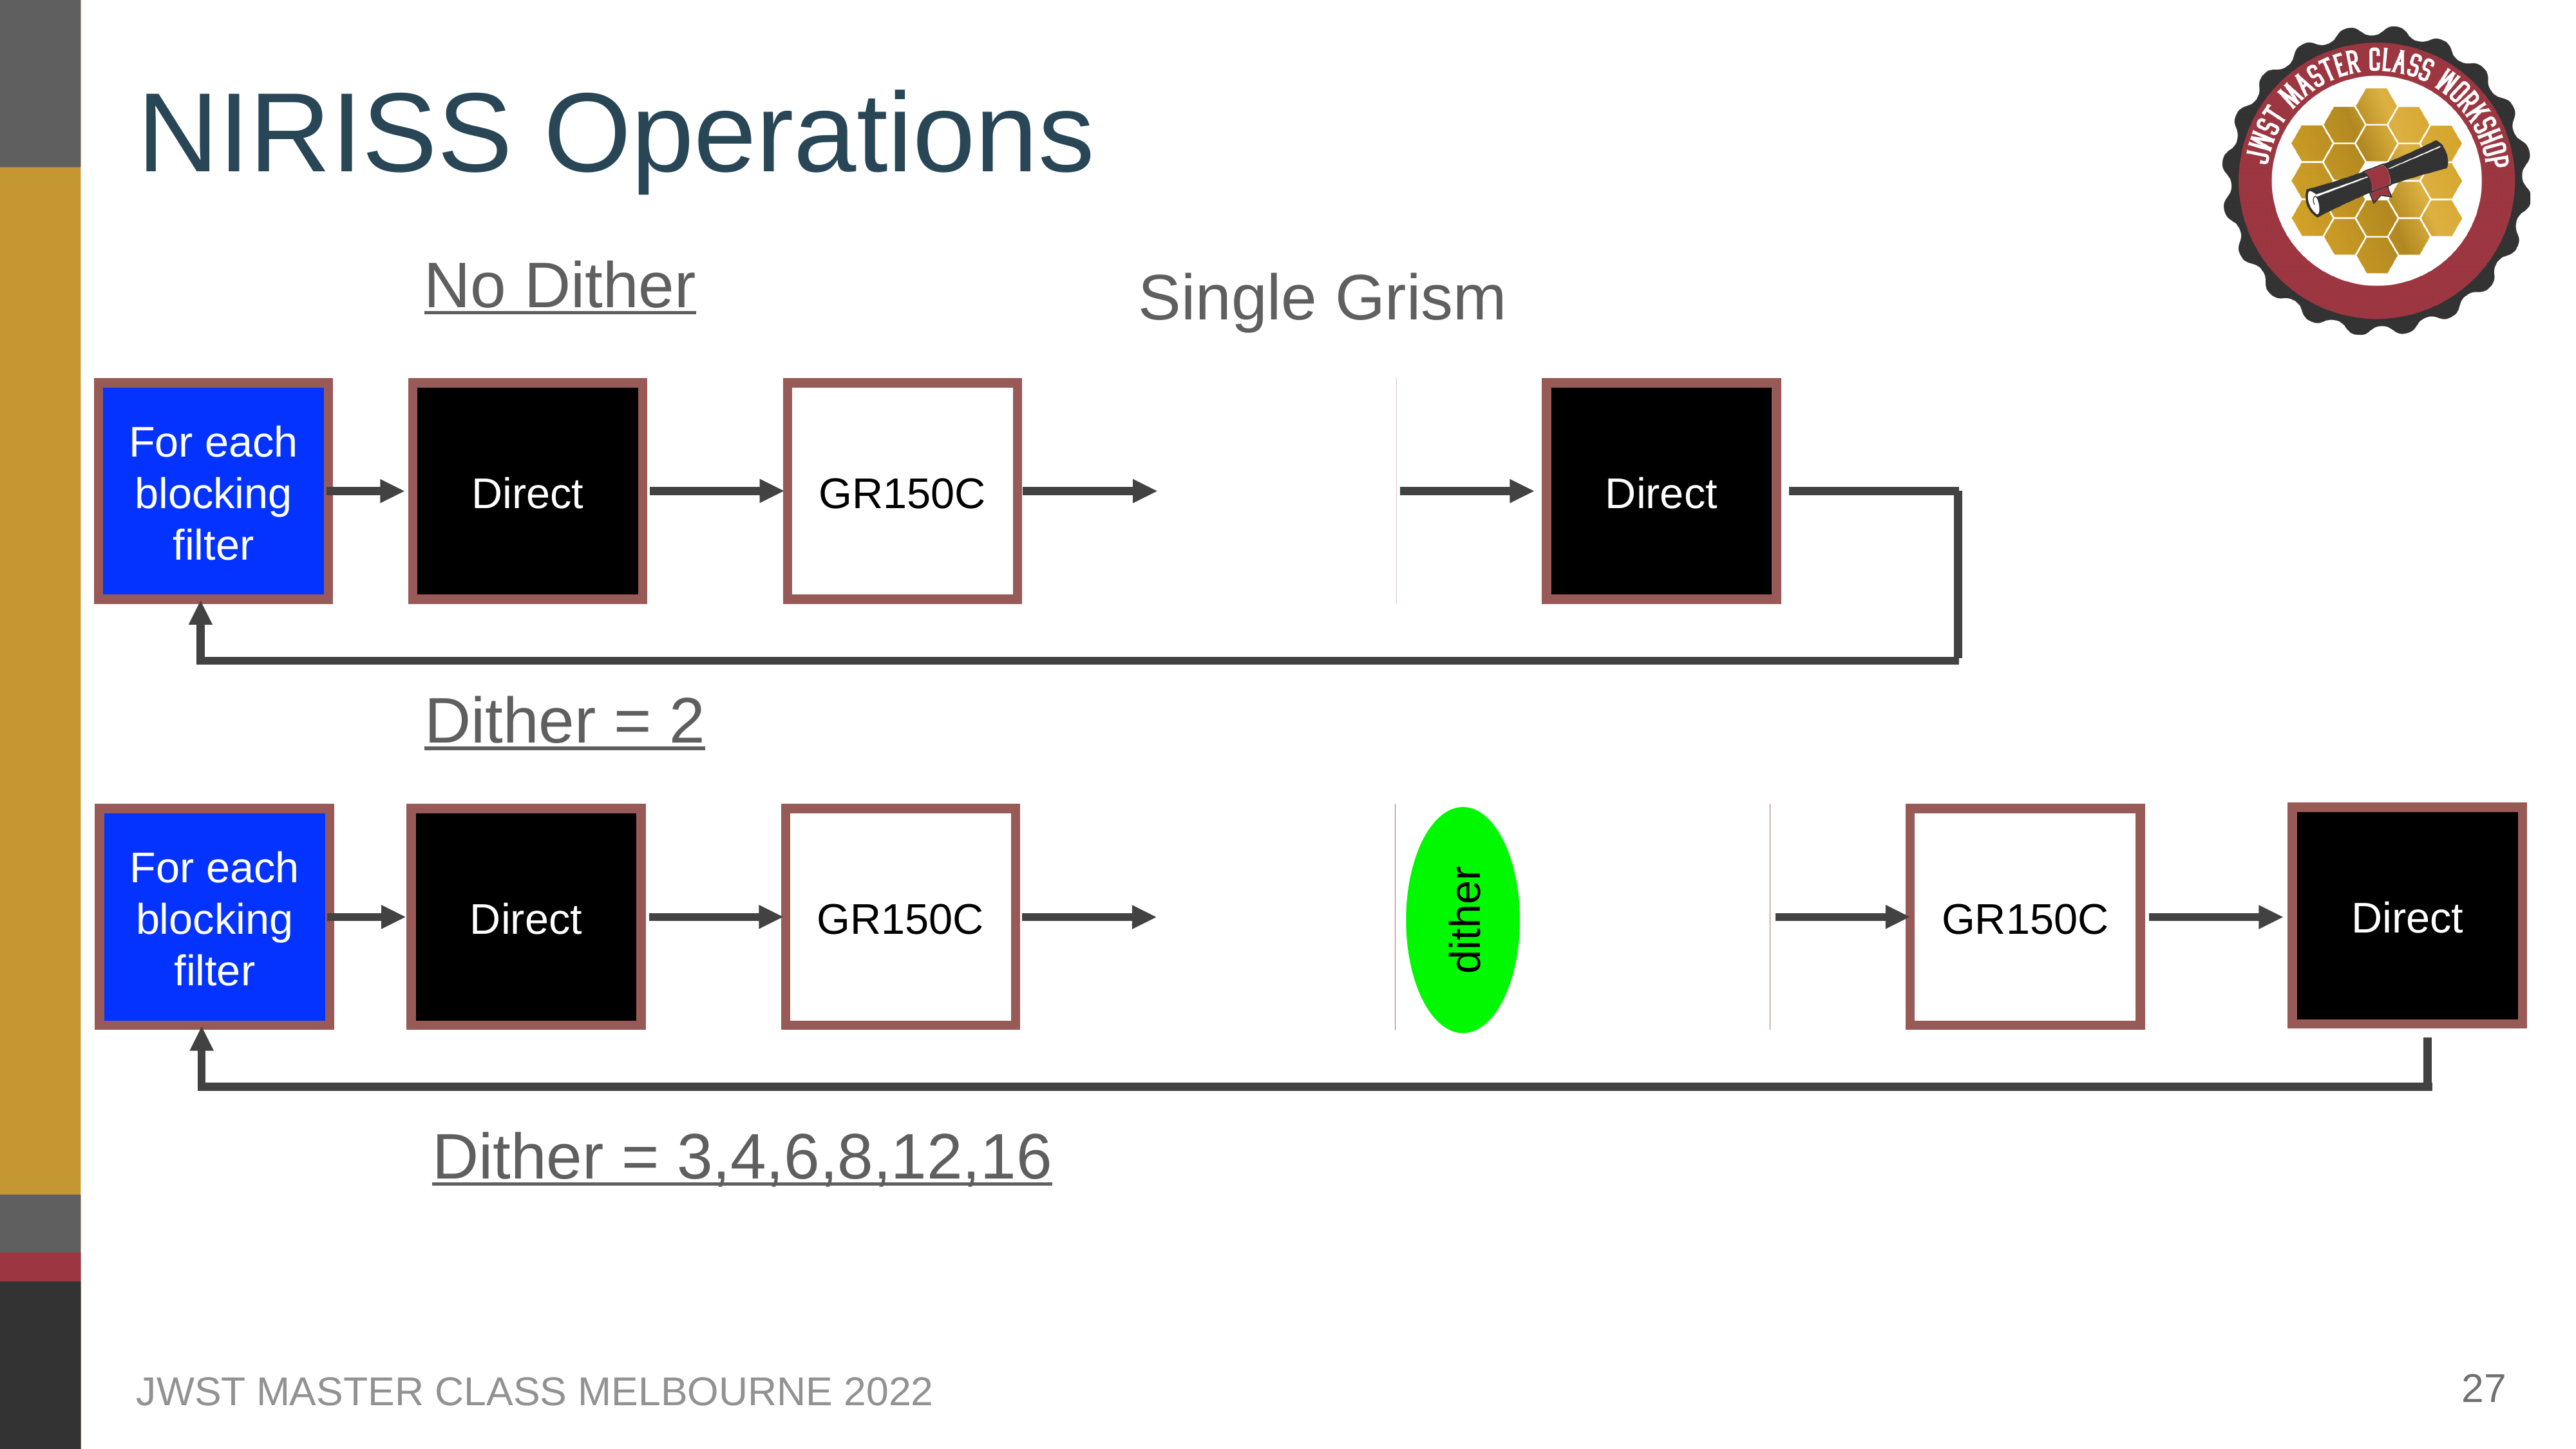

# NIRISS Operations
No Dither
Single Grism

For each blocking filter
Direct
GR150C
GR150R
Direct

Dither = 2
Direct
For each blocking filter
Direct
GR150C
GR150R
GR150R
GR150C
dither

Dither = 3,4,6,8,12,16
27